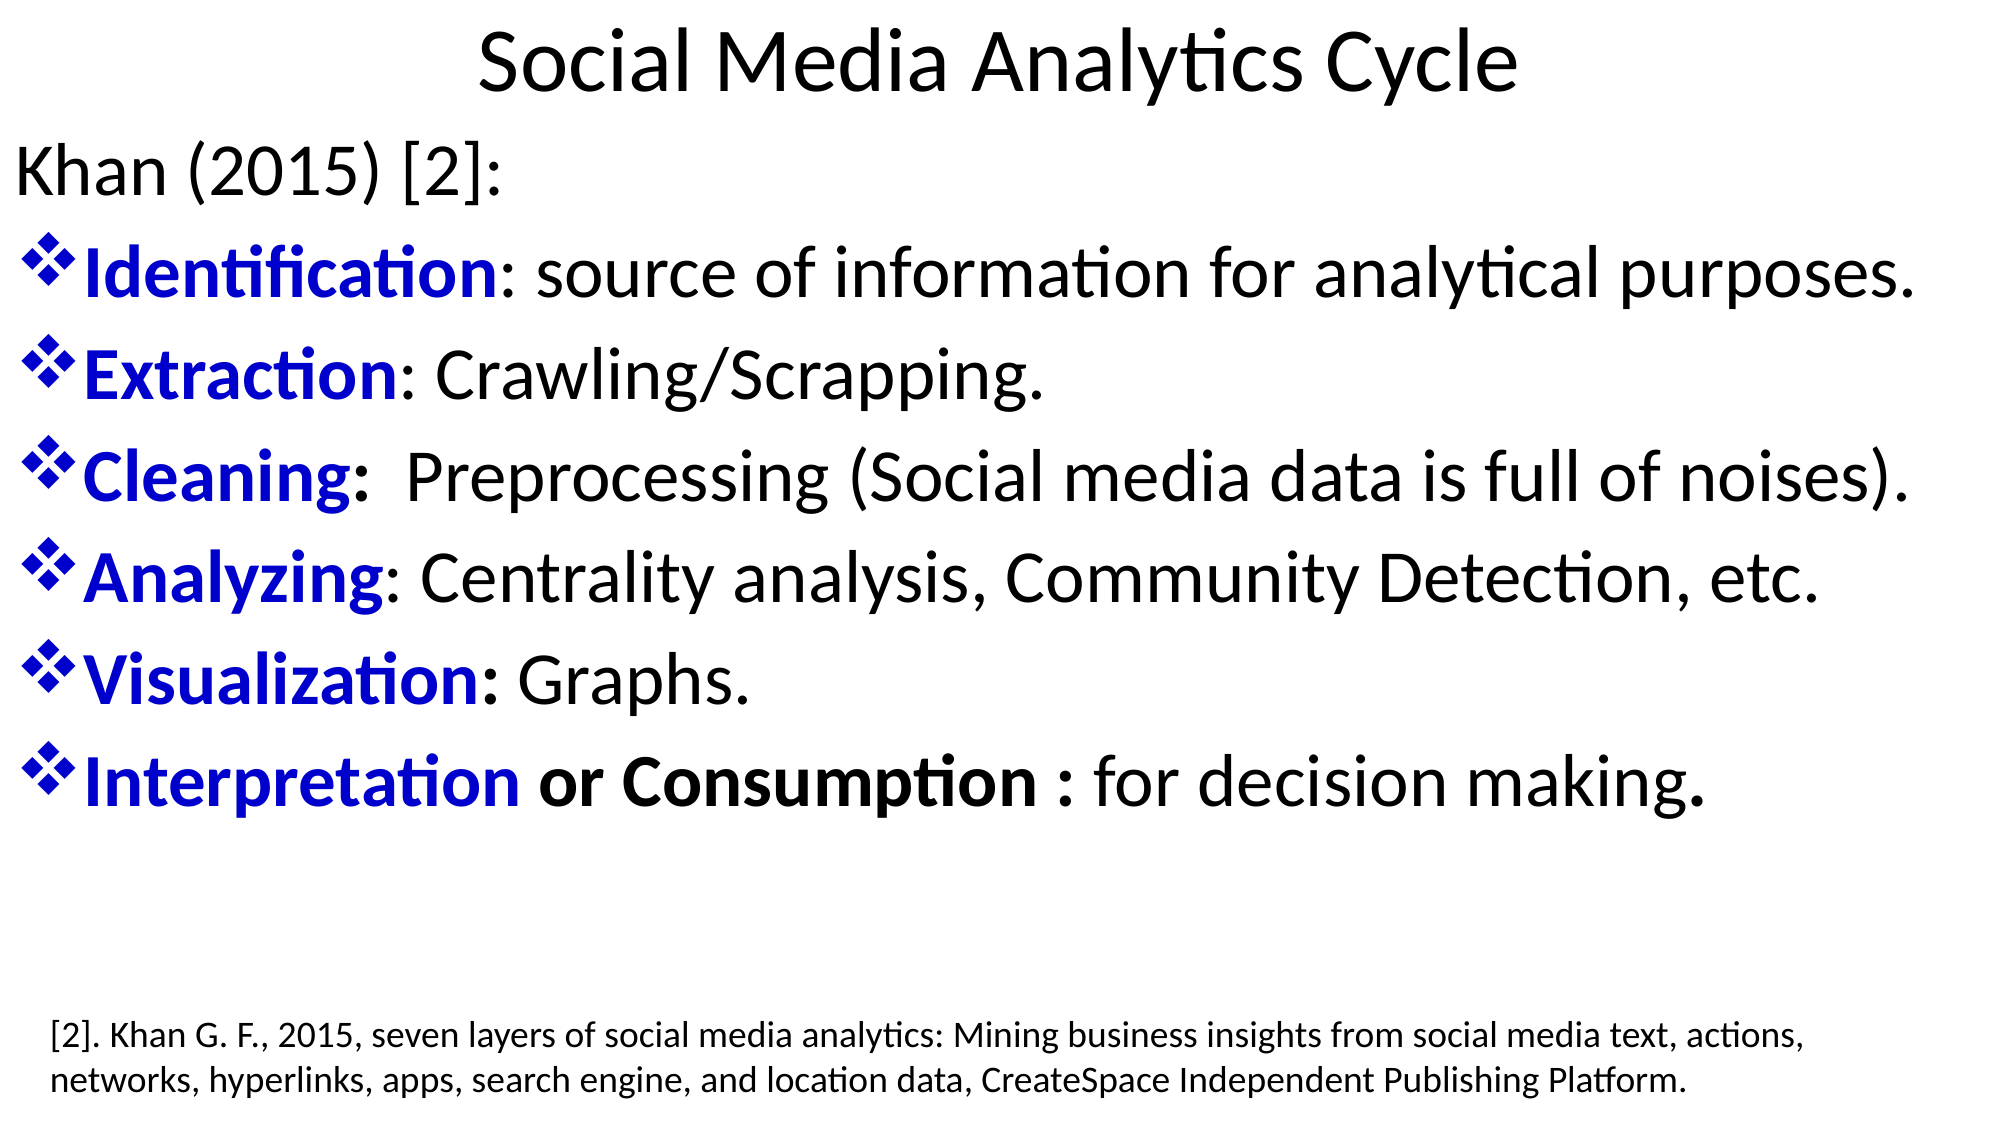

# Social Media Analytics Cycle
Khan (2015) [2]:
Identification: source of information for analytical purposes.
Extraction: Crawling/Scrapping.
Cleaning:  Preprocessing (Social media data is full of noises).
Analyzing: Centrality analysis, Community Detection, etc.
Visualization: Graphs.
Interpretation or Consumption : for decision making.
[2]. Khan G. F., 2015, seven layers of social media analytics: Mining business insights from social media text, actions, networks, hyperlinks, apps, search engine, and location data, CreateSpace Independent Publishing Platform.